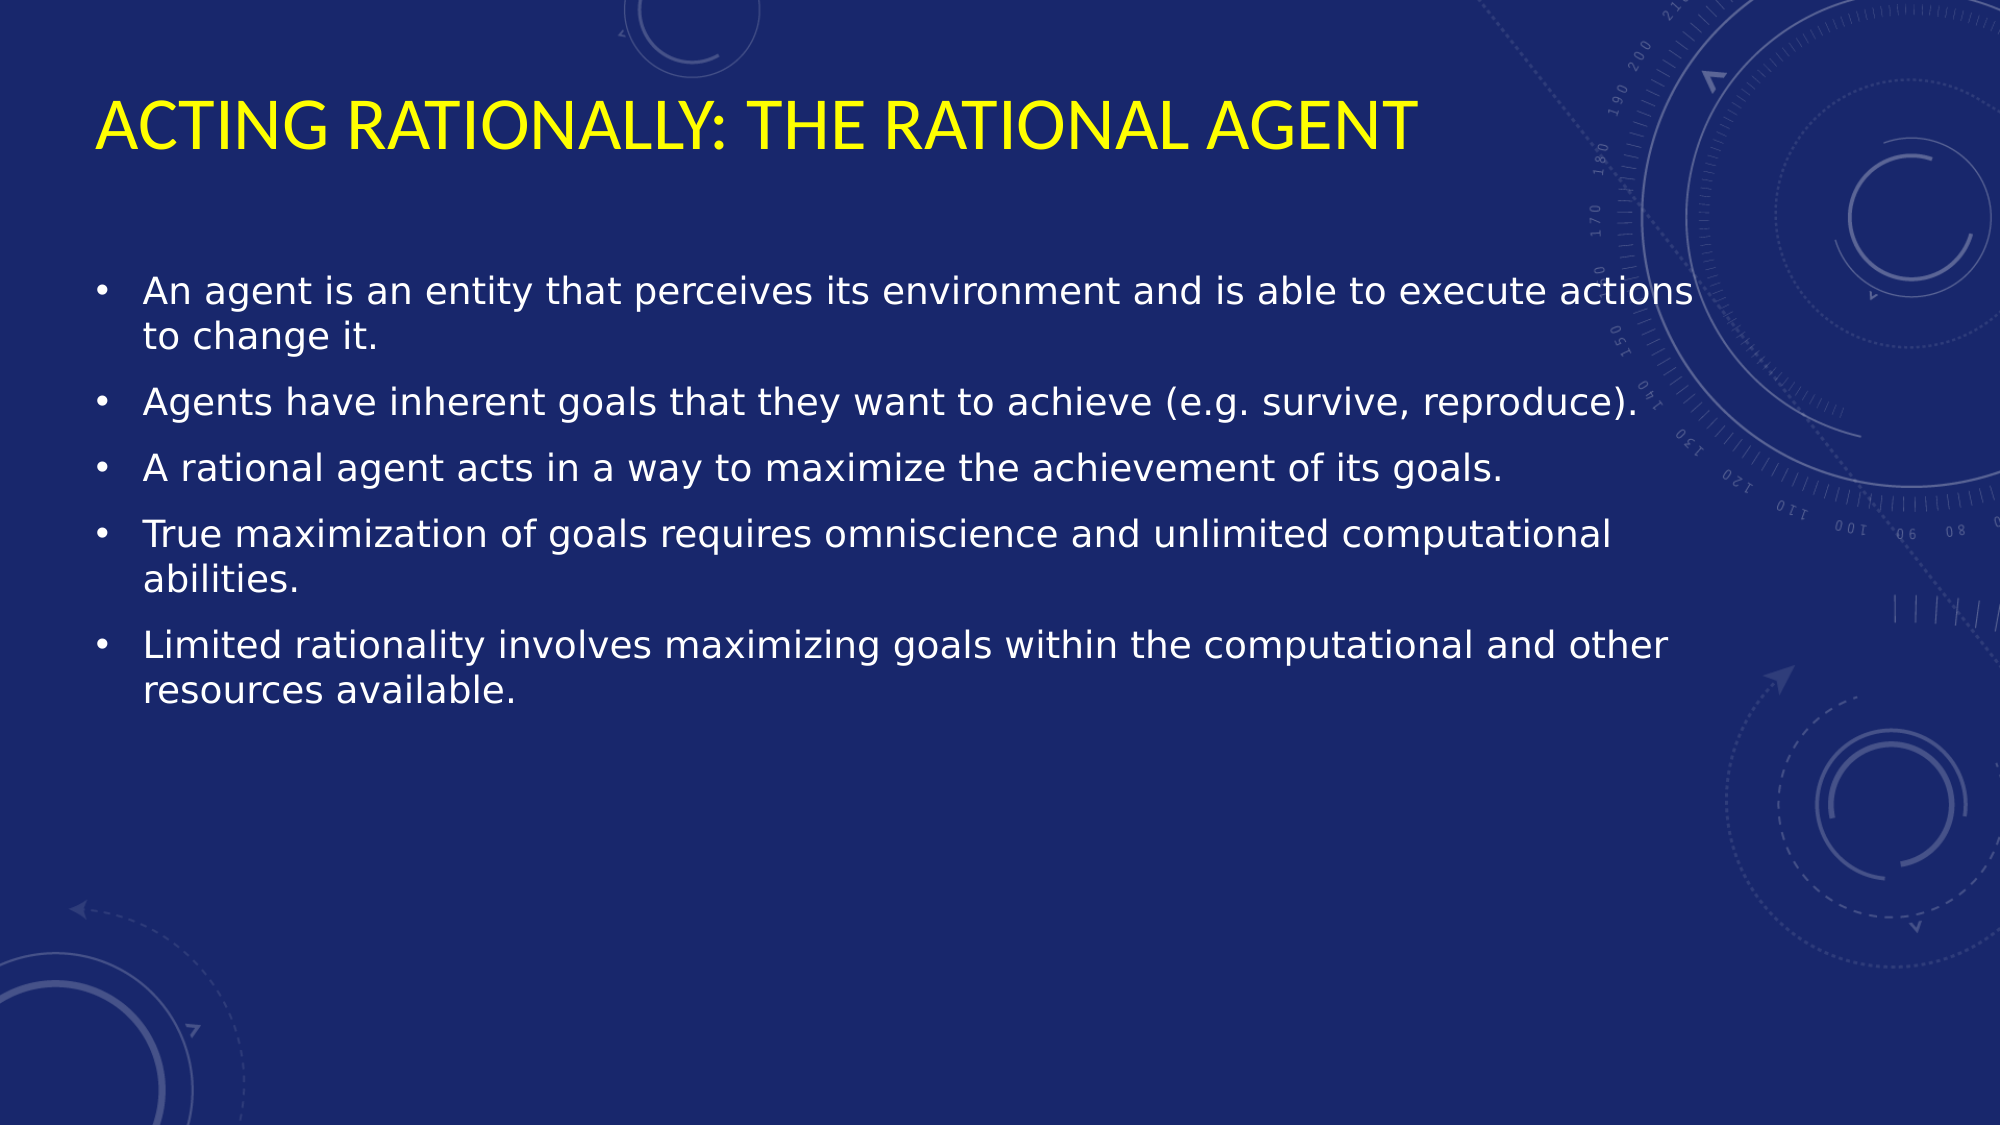

# Acting Rationally: The Rational Agent
An agent is an entity that perceives its environment and is able to execute actions to change it.
Agents have inherent goals that they want to achieve (e.g. survive, reproduce).
A rational agent acts in a way to maximize the achievement of its goals.
True maximization of goals requires omniscience and unlimited computational abilities.
Limited rationality involves maximizing goals within the computational and other resources available.